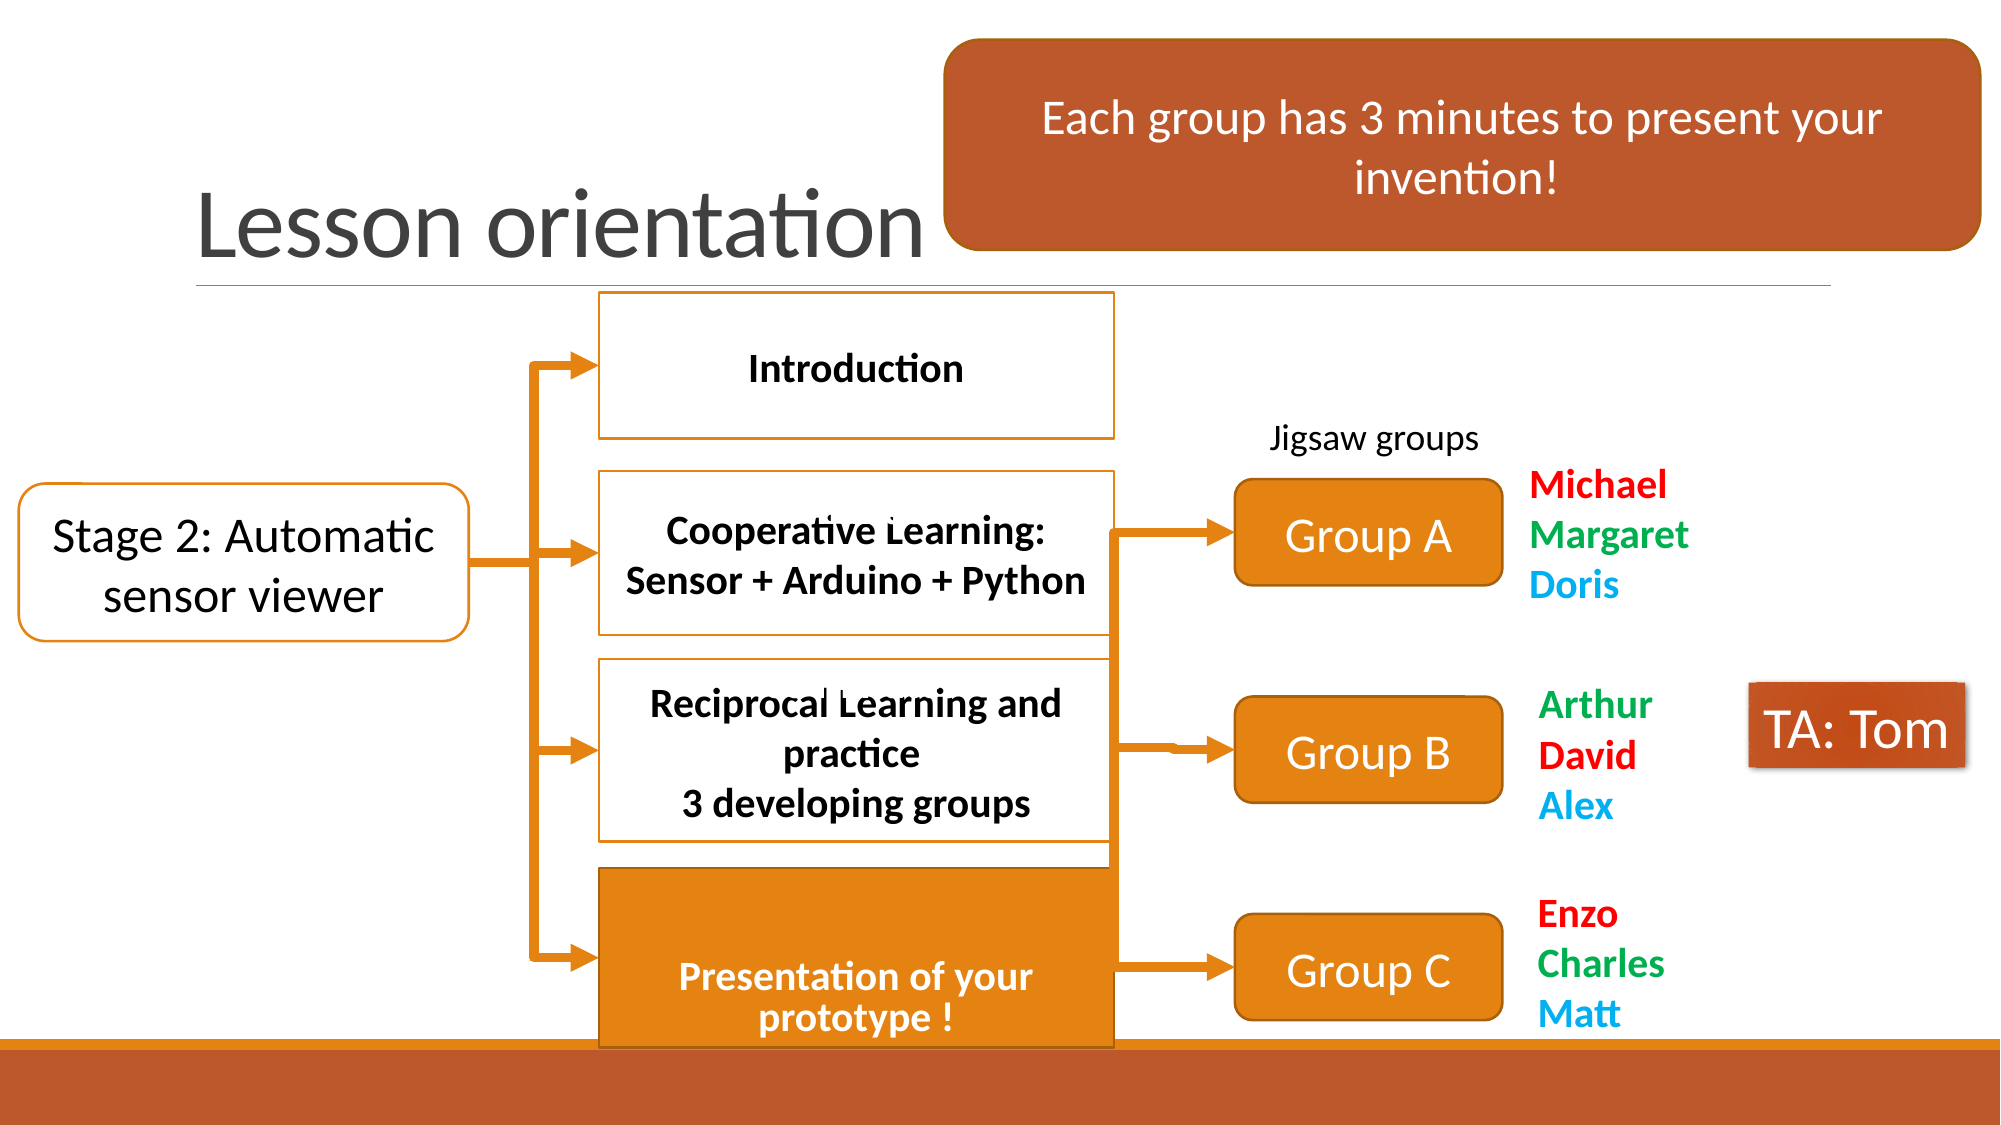

Each group has 3 minutes to present your invention!
# Lesson orientation
10 minutes
Introduction
Jigsaw groups
Michael
Margaret
Doris
Cooperative Learning:
Sensor + Arduino + Python
20 minutes
Group A
Stage 2: Automatic sensor viewer
35 minutes
Reciprocal Learning and practice
3 developing groups
Arthur
David
Alex
TA: Tom
Group B
Presentation of your prototype !
Enzo
Charles
Matt
Group C